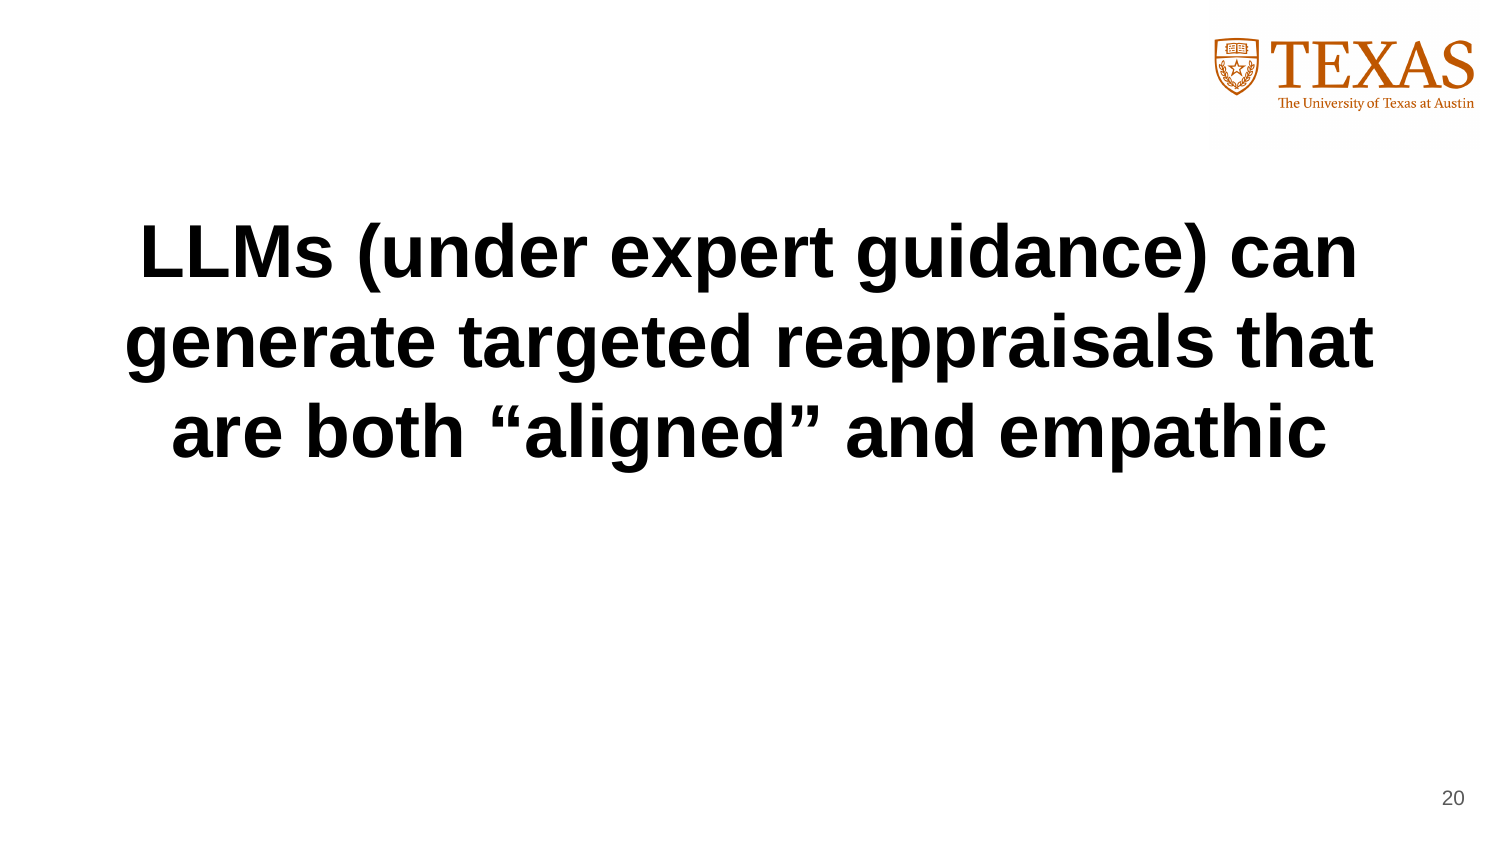

# LLMs (under expert guidance) can generate targeted reappraisals that are both “aligned” and empathic
20